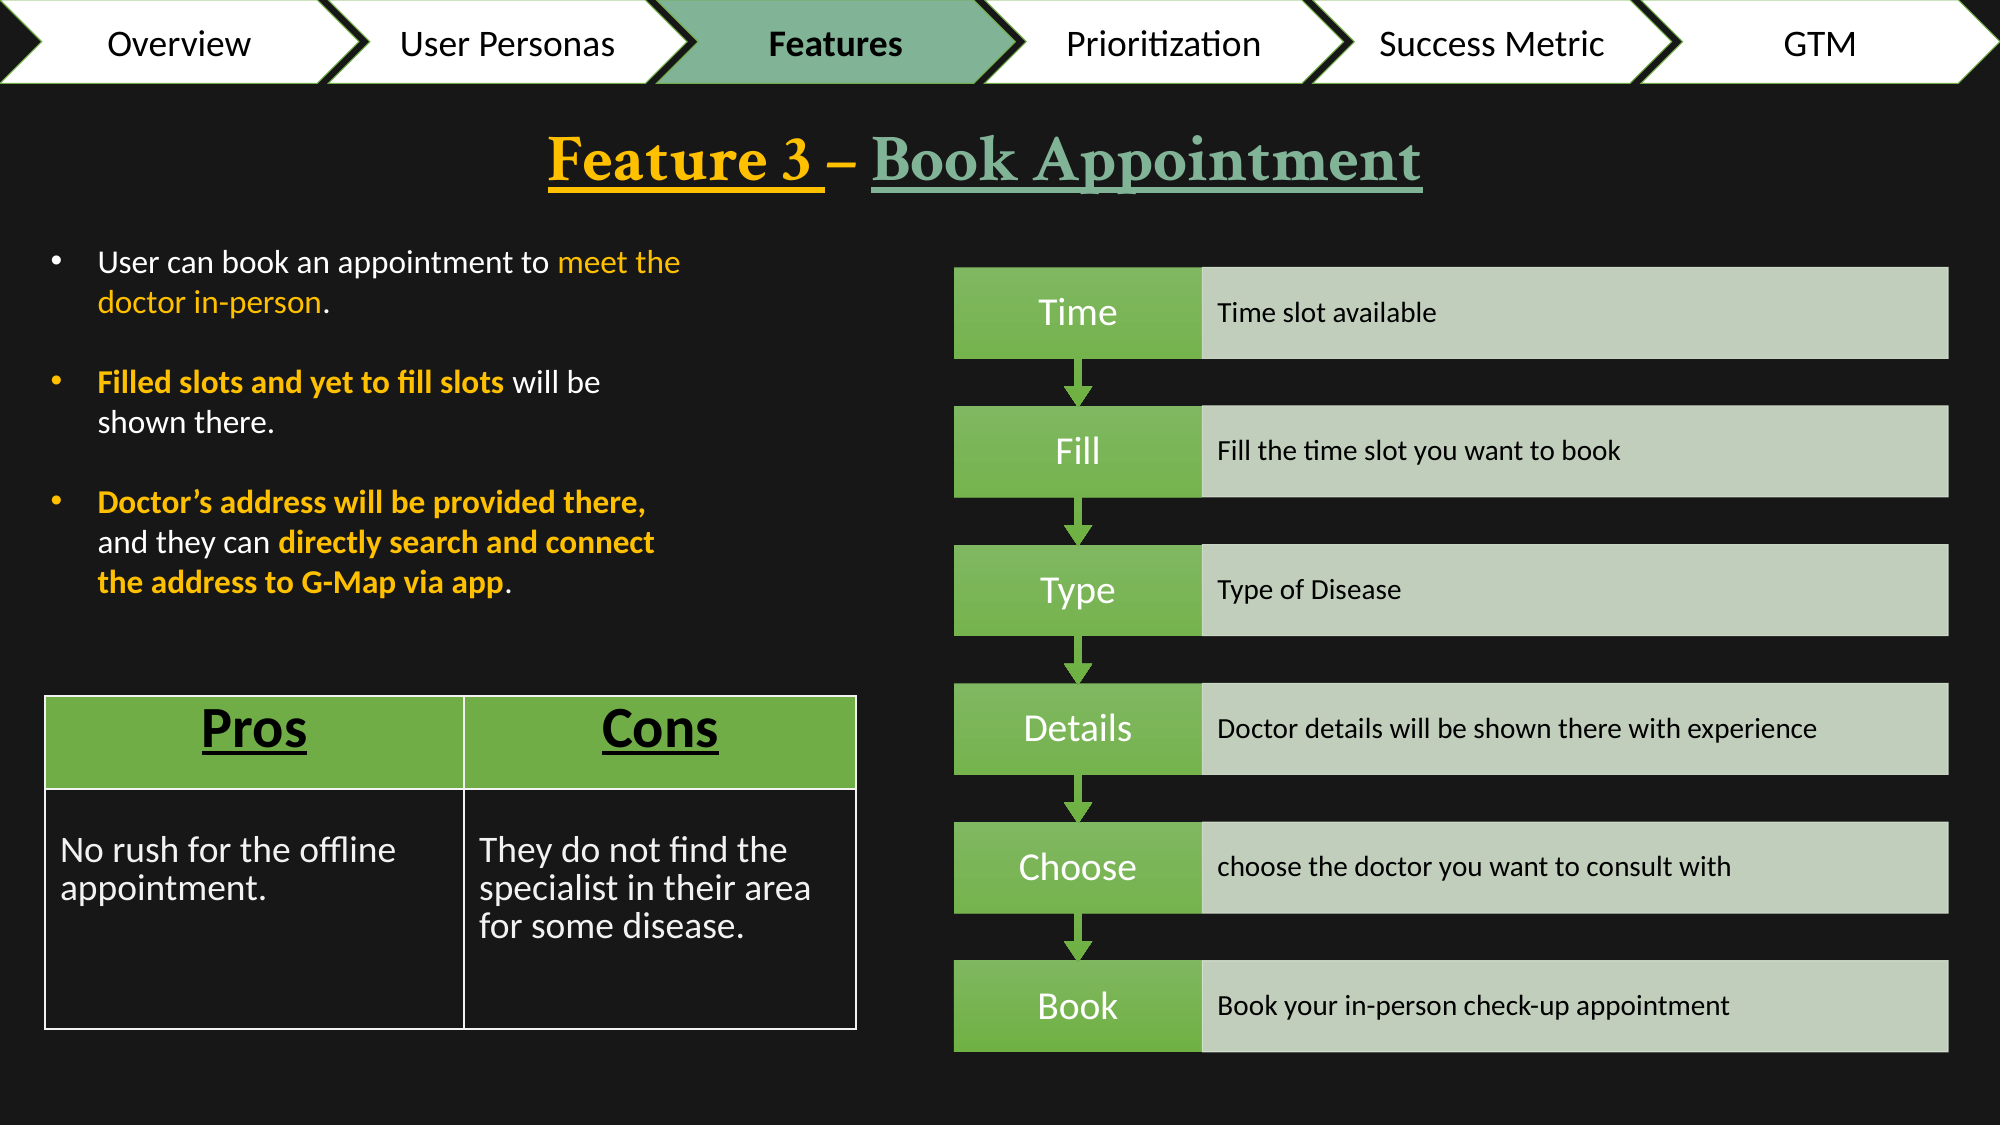

Overview
User Personas
Prioritization
Success Metric
GTM
Features
Feature 3 – Book Appointment
User can book an appointment to meet the doctor in-person.

Filled slots and yet to fill slots will be shown there.

Doctor’s address will be provided there, and they can directly search and connect the address to G-Map via app.
Book
Book your in-person check-up appointment
Choose
choose the doctor you want to consult with
Details
Doctor details will be shown there with experience
Type
Type of Disease
Fill
Fill the time slot you want to book
Time
Time slot available
| Pros​ | Cons​ |
| --- | --- |
| No rush for the offline appointment.​ ​ | ​ They do not find the specialist in their area for some disease.​ ​ |